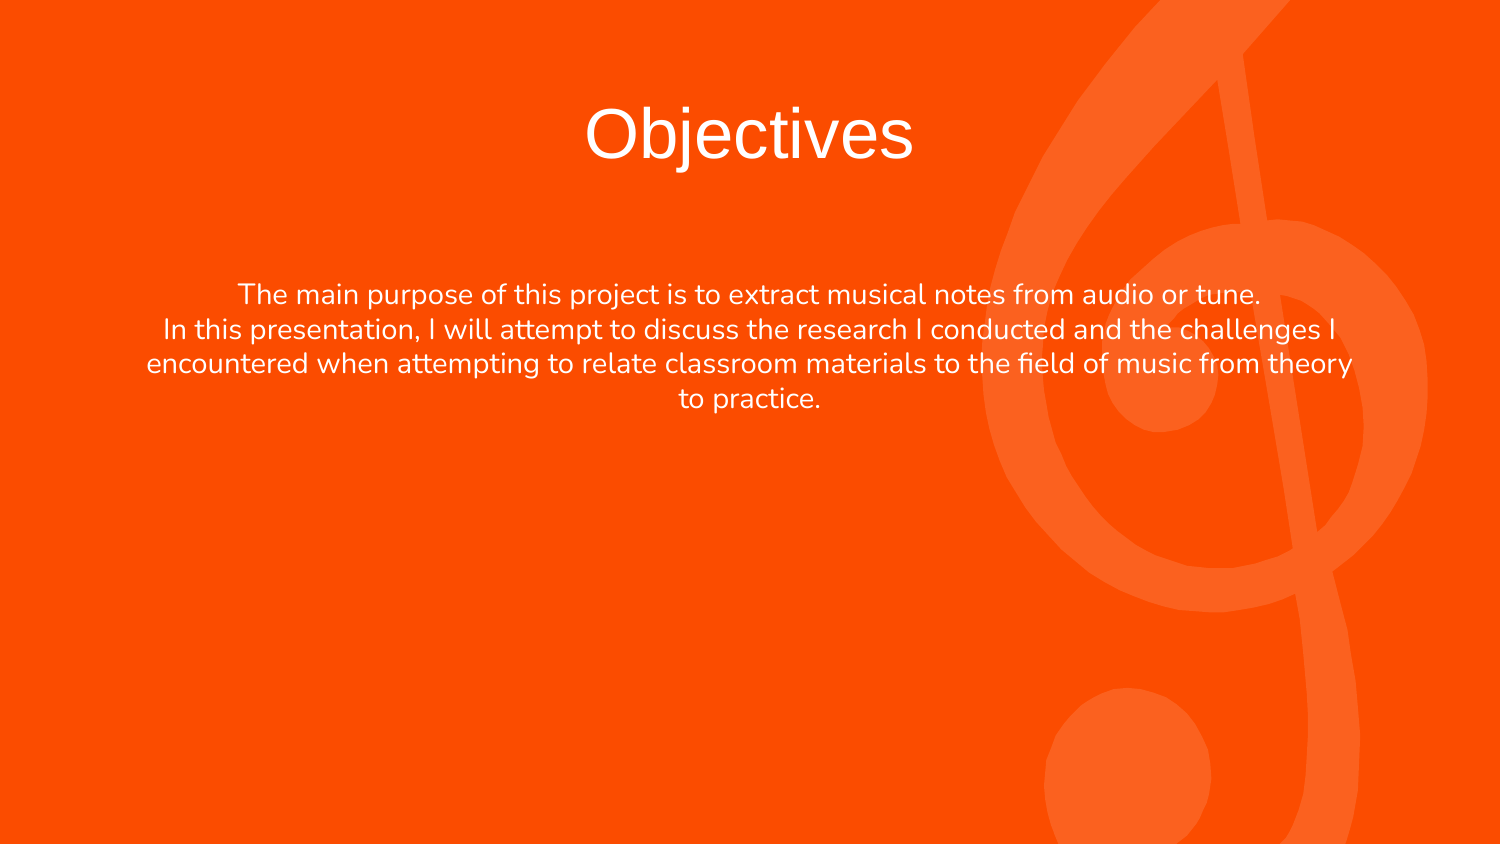

# Objectives
The main purpose of this project is to extract musical notes from audio or tune.
In this presentation, I will attempt to discuss the research I conducted and the challenges I encountered when attempting to relate classroom materials to the field of music from theory to practice.